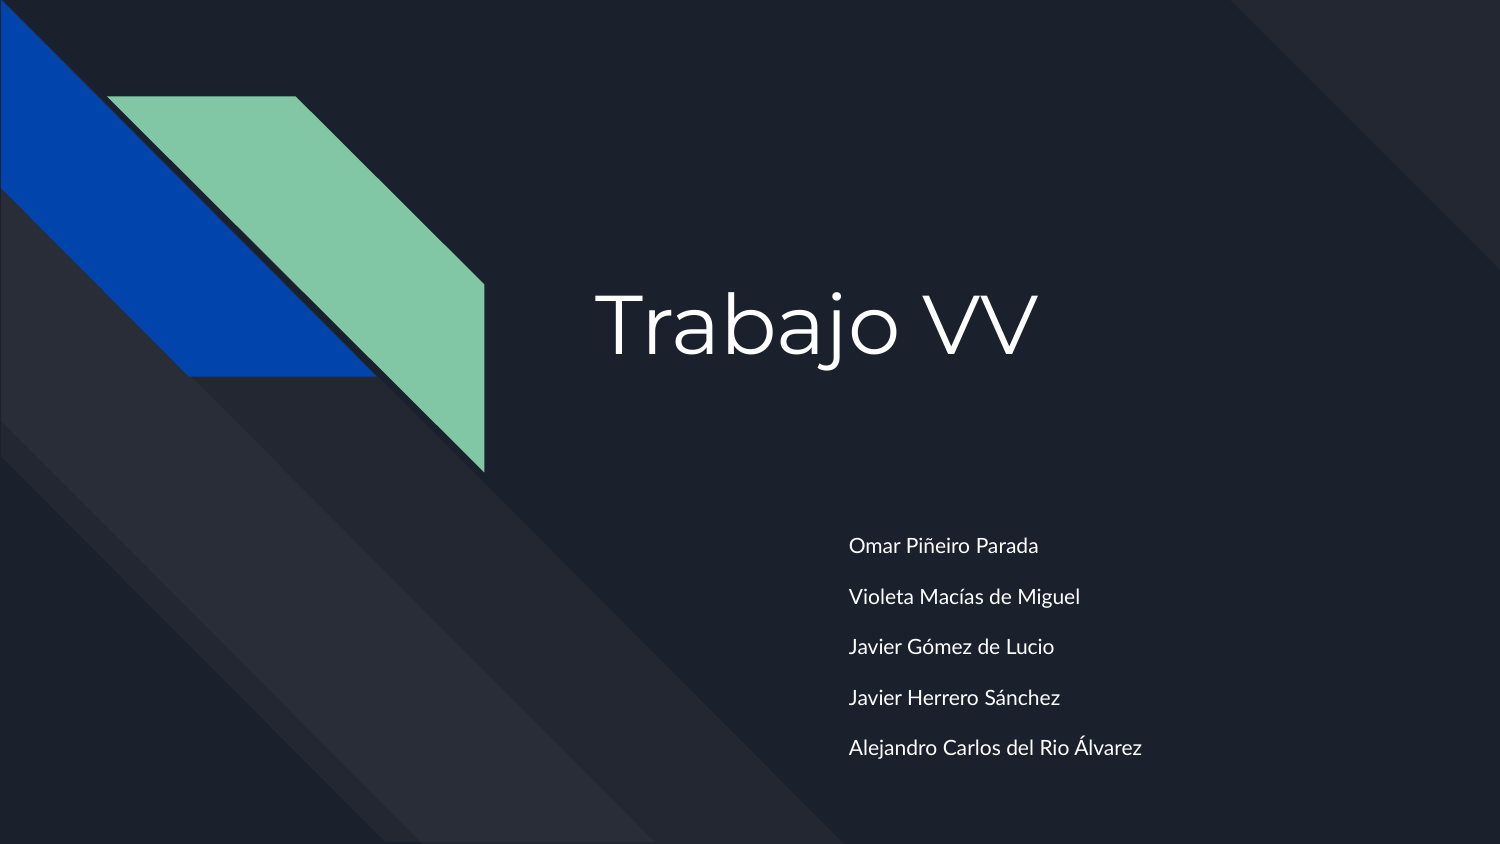

# Trabajo VV
Omar Piñeiro Parada

Violeta Macías de Miguel

Javier Gómez de Lucio

Javier Herrero Sánchez

Alejandro Carlos del Rio Álvarez